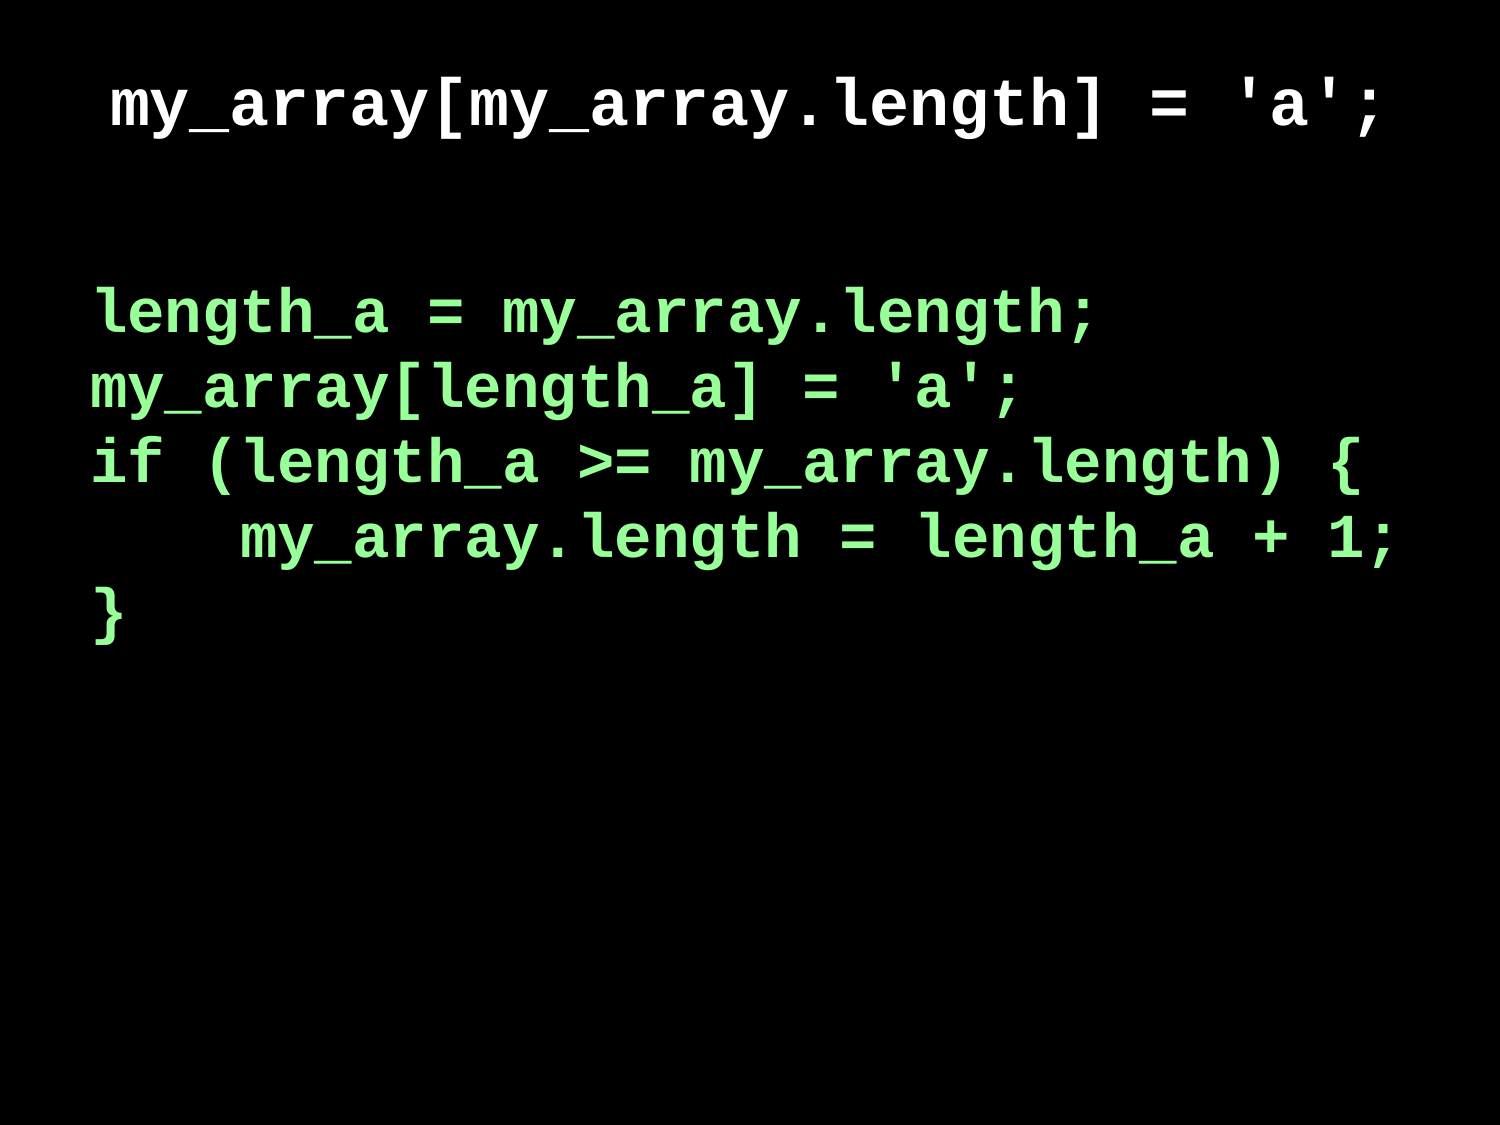

# my_array[my_array.length] = 'a';
length_a = my_array.length;
my_array[length_a] = 'a';
if (length_a >= my_array.length) {
    my_array.length = length_a + 1;
}